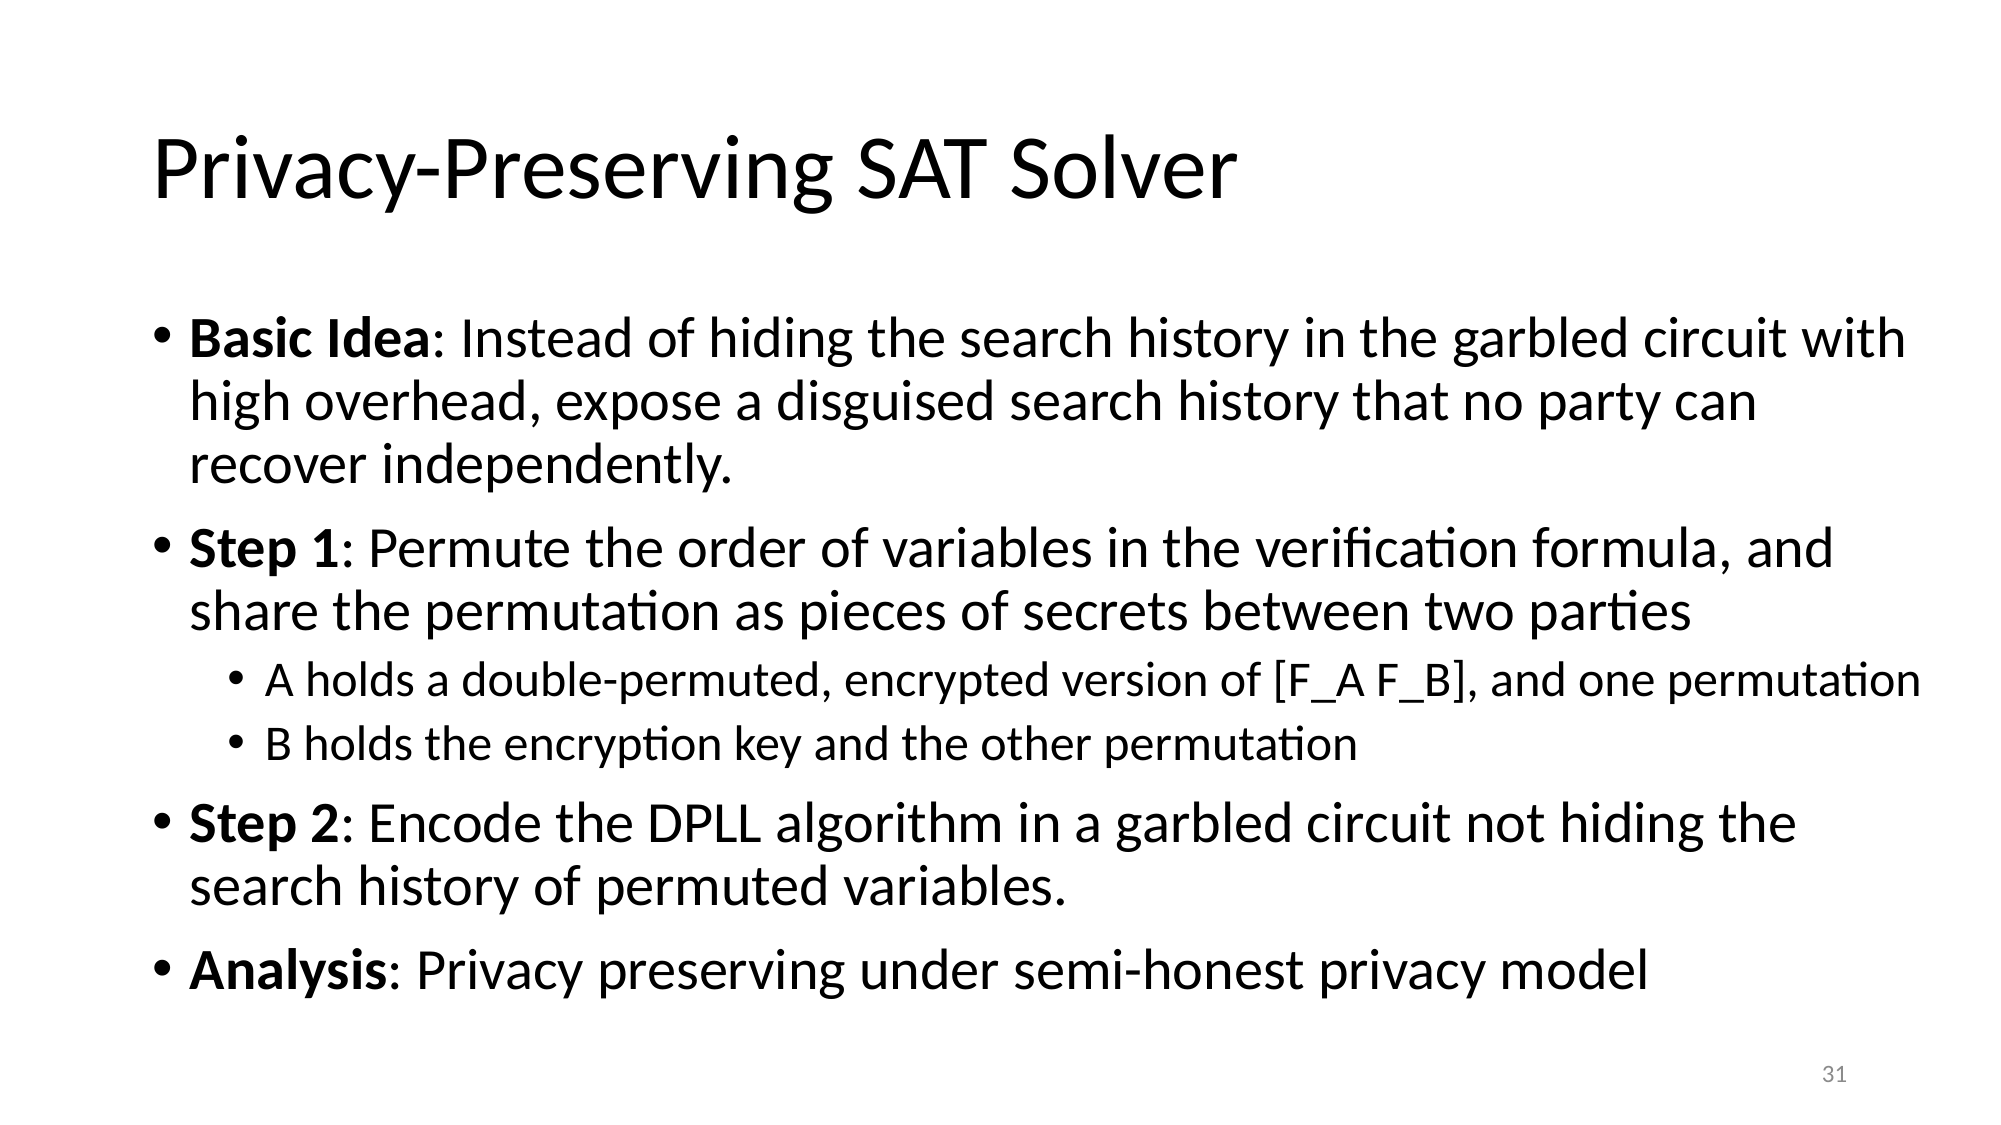

# Privacy-Preserving SAT Solver
Basic Idea: Instead of hiding the search history in the garbled circuit with high overhead, expose a disguised search history that no party can recover independently.
Step 1: Permute the order of variables in the verification formula, and share the permutation as pieces of secrets between two parties
A holds a double-permuted, encrypted version of [F_A F_B], and one permutation
B holds the encryption key and the other permutation
Step 2: Encode the DPLL algorithm in a garbled circuit not hiding the search history of permuted variables.
Analysis: Privacy preserving under semi-honest privacy model

31